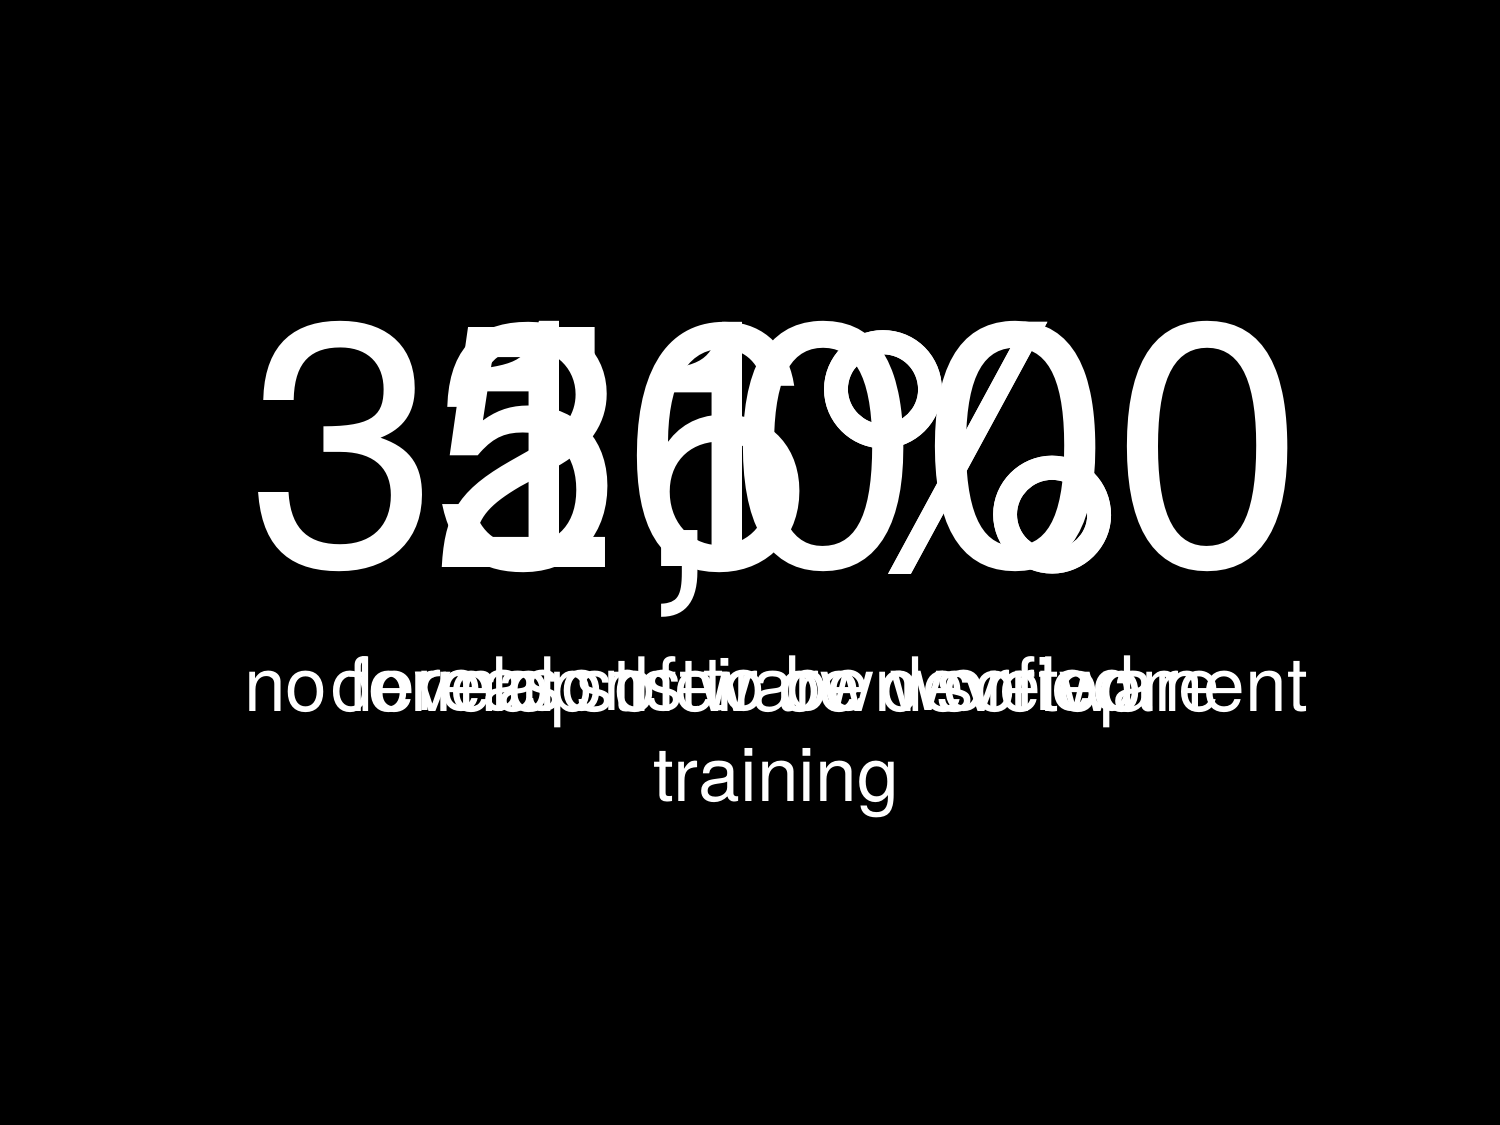

31,000
reasons to be worried
56%
develop their own software
21%
no formal software development training